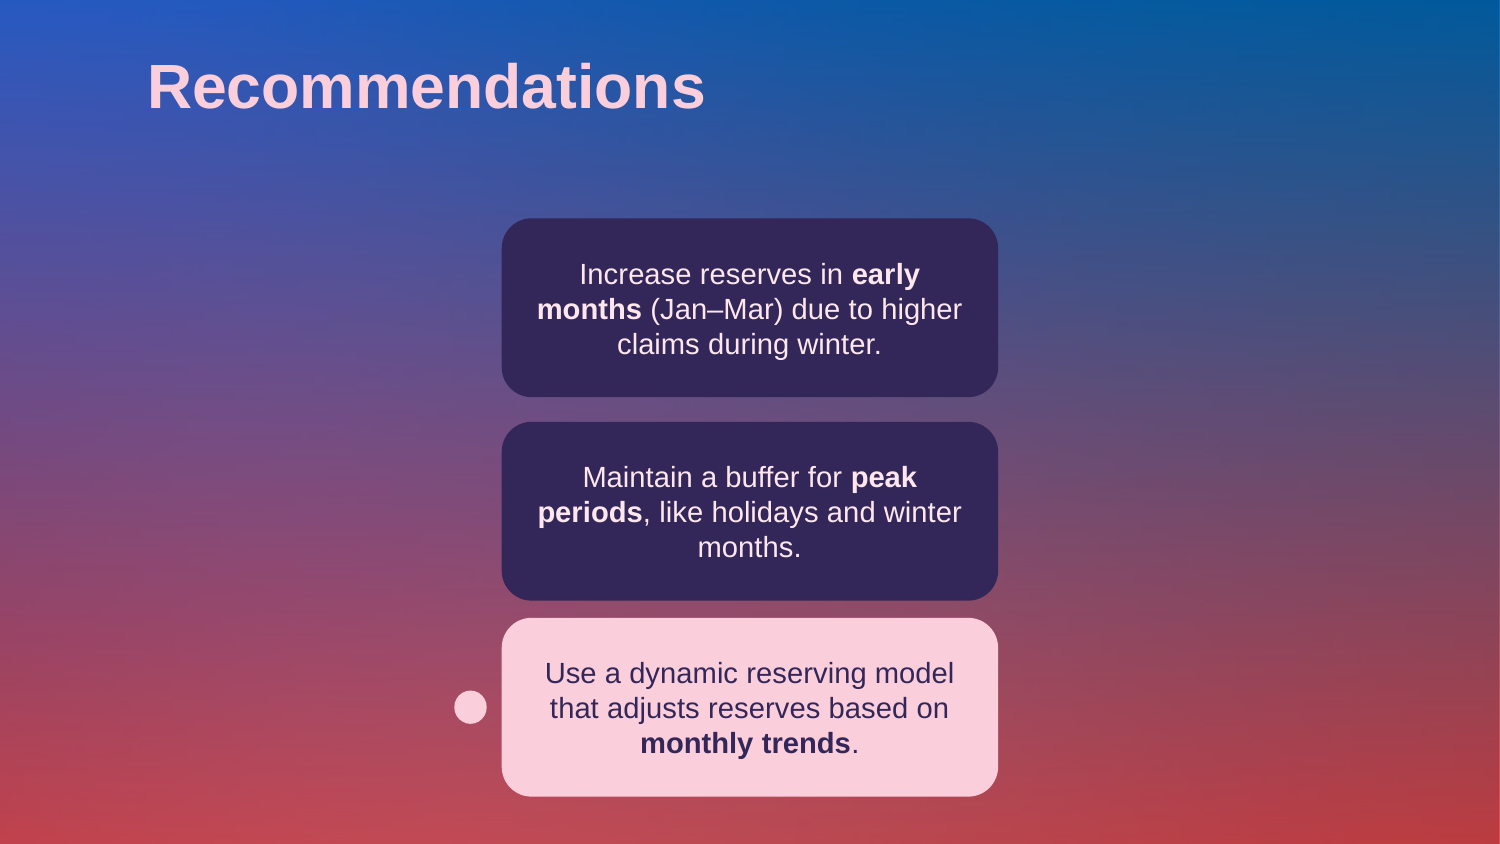

Recommendations

Increase reserves in early months (Jan–Mar) due to higher claims during winter.
Maintain a buffer for peak periods, like holidays and winter months.
Use a dynamic reserving model that adjusts reserves based on monthly trends.